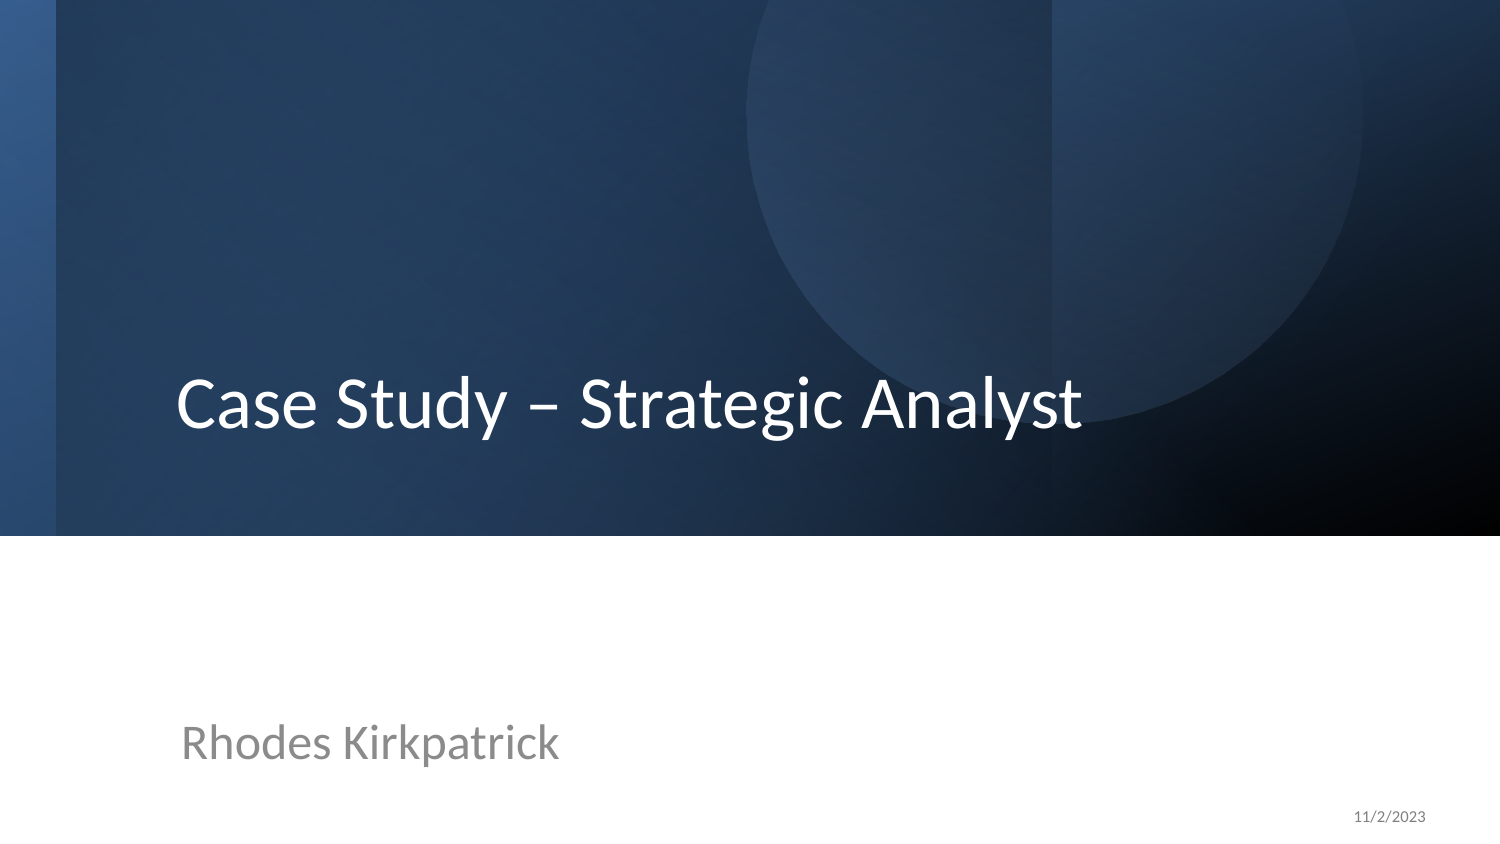

# Case Study – Strategic Analyst
Rhodes Kirkpatrick
11/2/2023